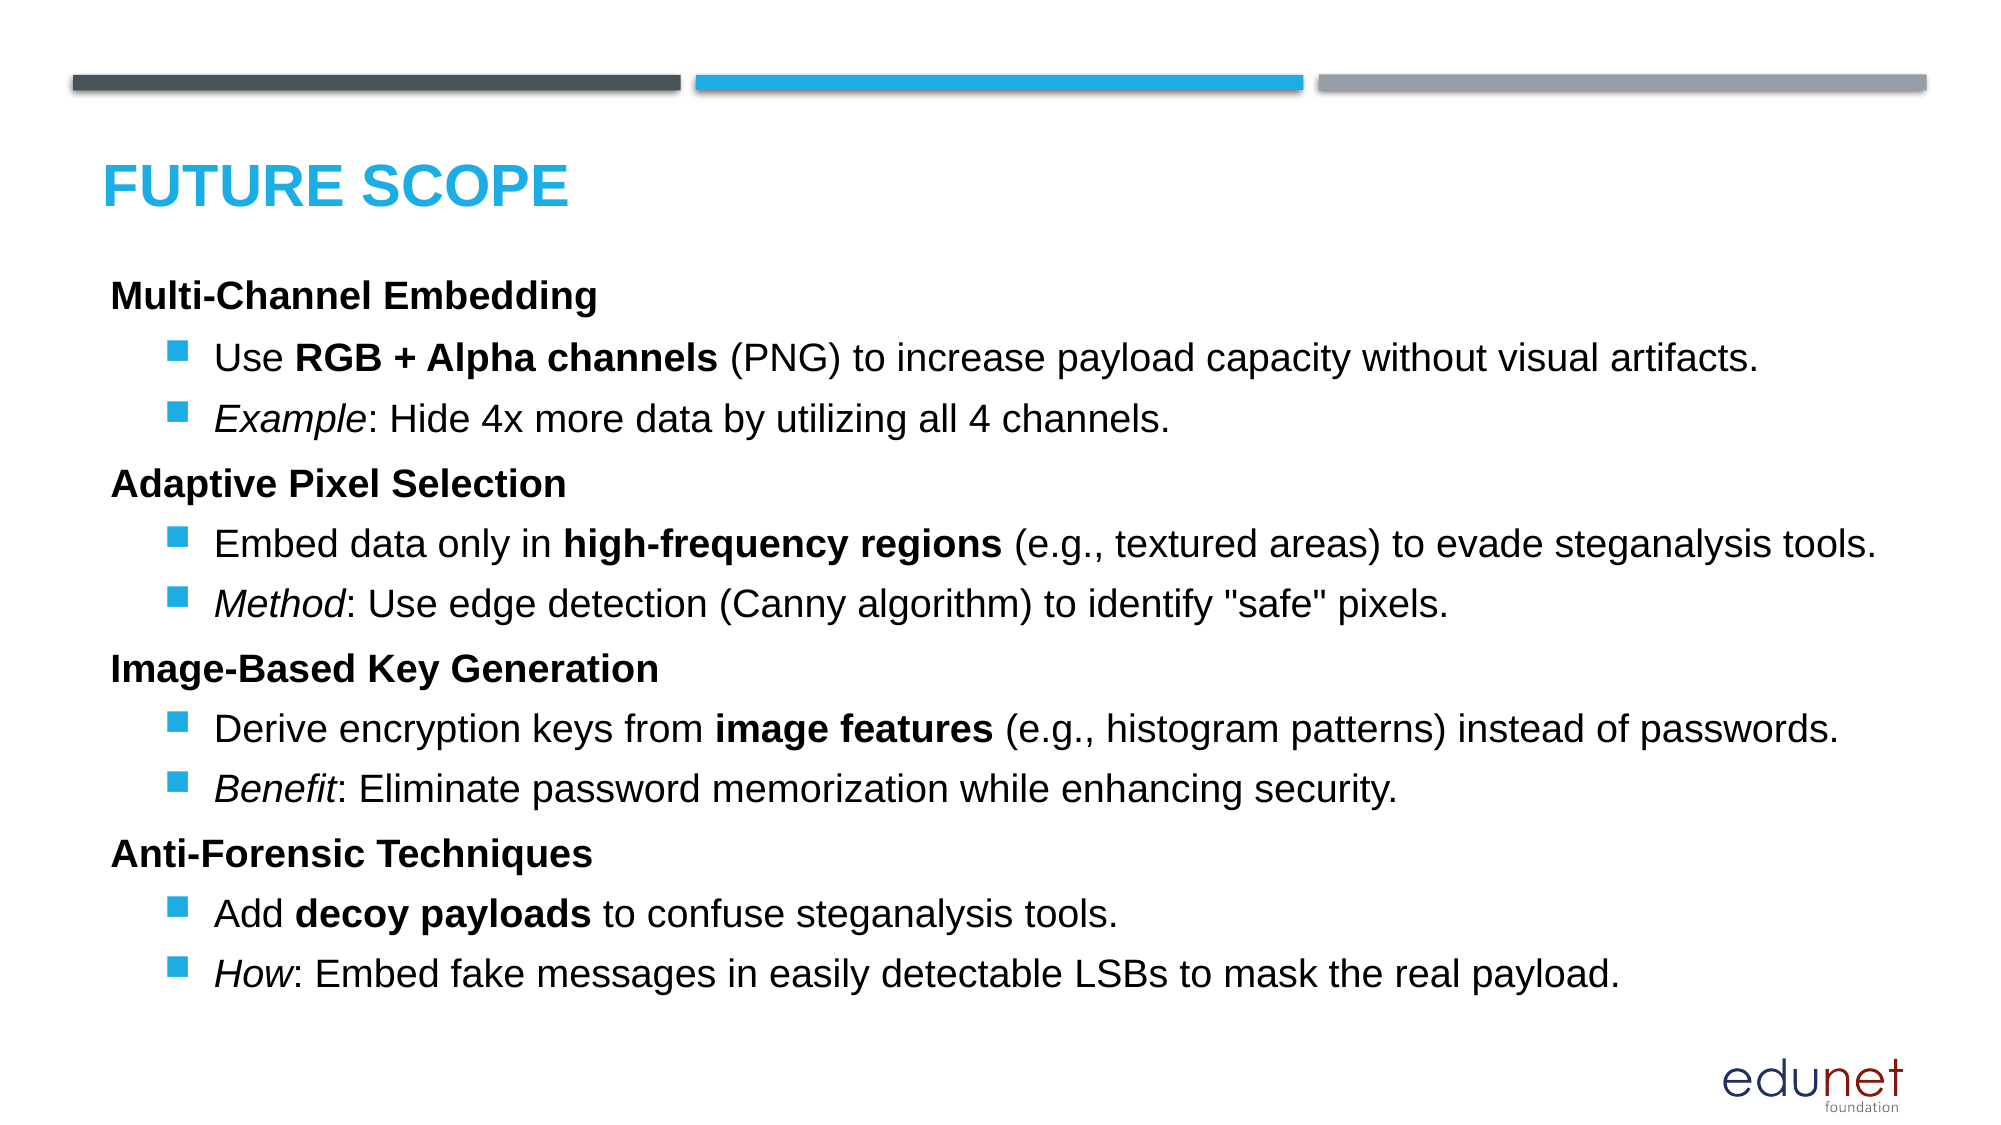

Future scope
Multi-Channel Embedding
Use RGB + Alpha channels (PNG) to increase payload capacity without visual artifacts.
Example: Hide 4x more data by utilizing all 4 channels.
Adaptive Pixel Selection
Embed data only in high-frequency regions (e.g., textured areas) to evade steganalysis tools.
Method: Use edge detection (Canny algorithm) to identify "safe" pixels.
Image-Based Key Generation
Derive encryption keys from image features (e.g., histogram patterns) instead of passwords.
Benefit: Eliminate password memorization while enhancing security.
Anti-Forensic Techniques
Add decoy payloads to confuse steganalysis tools.
How: Embed fake messages in easily detectable LSBs to mask the real payload.